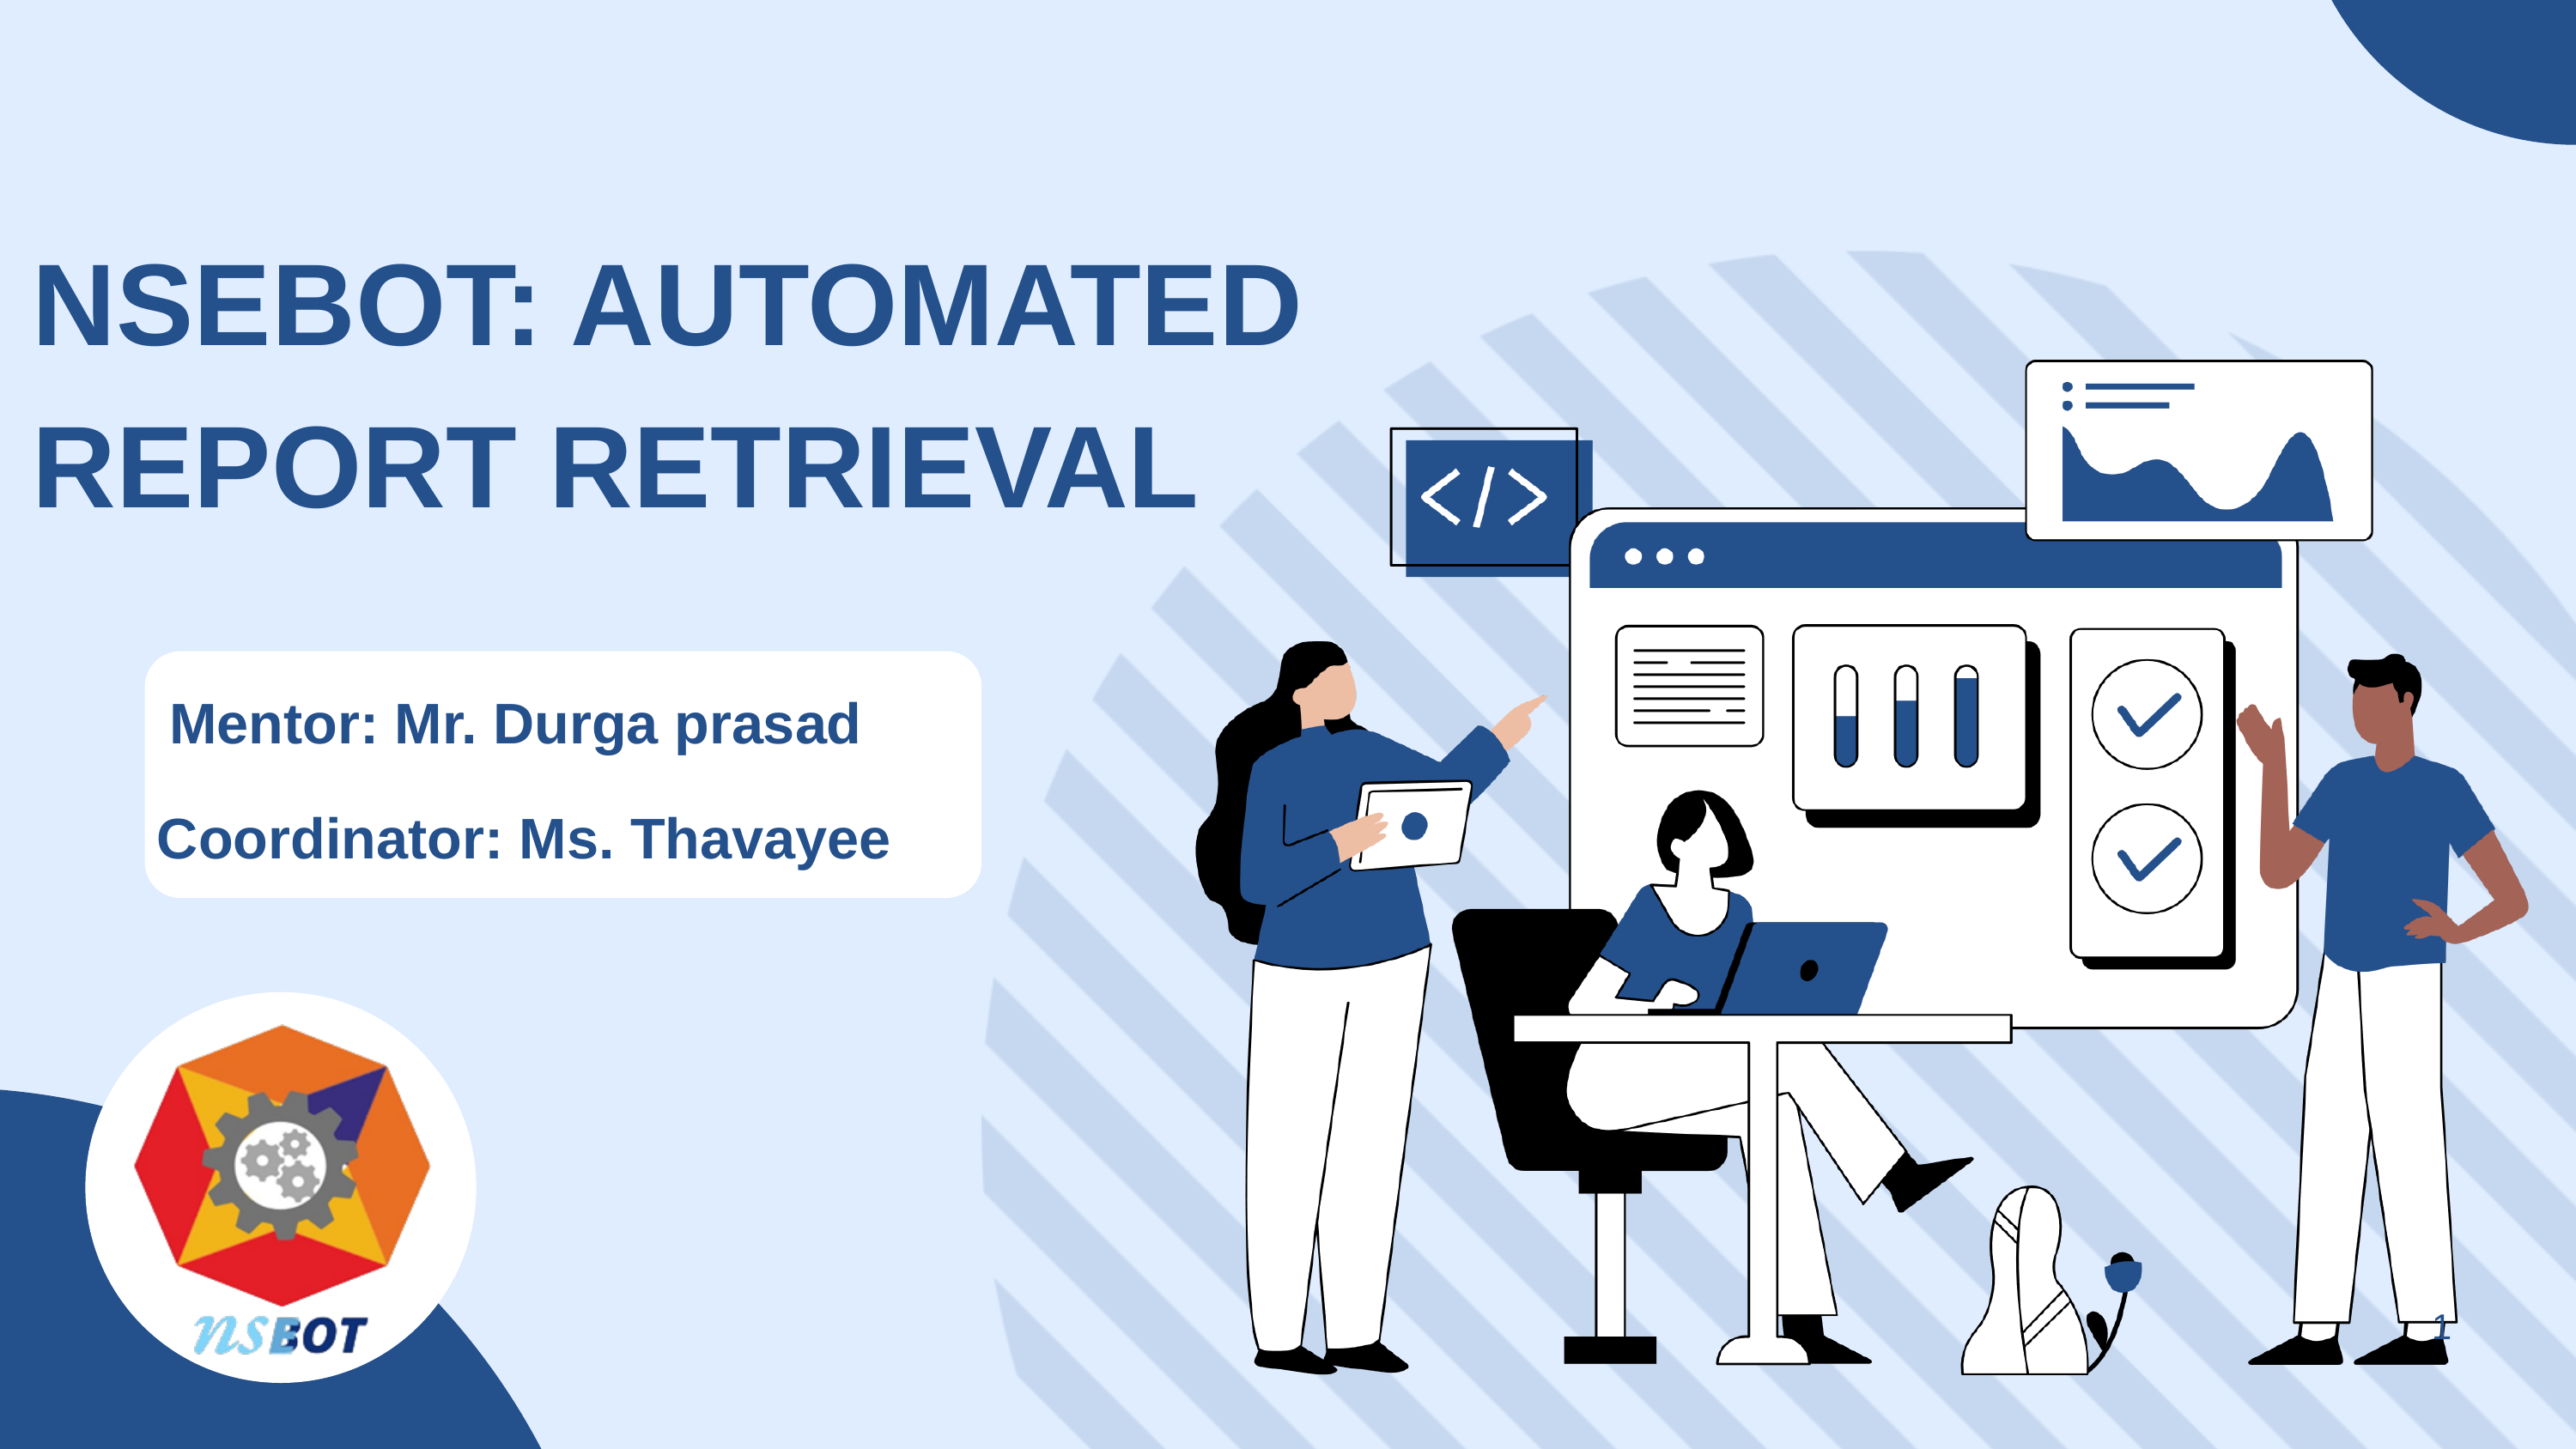

NSEBOT: AUTOMATED
 REPORT RETRIEVAL

Mentor: Mr. Durga prasad

Coordinator: Ms. Thavayee

1